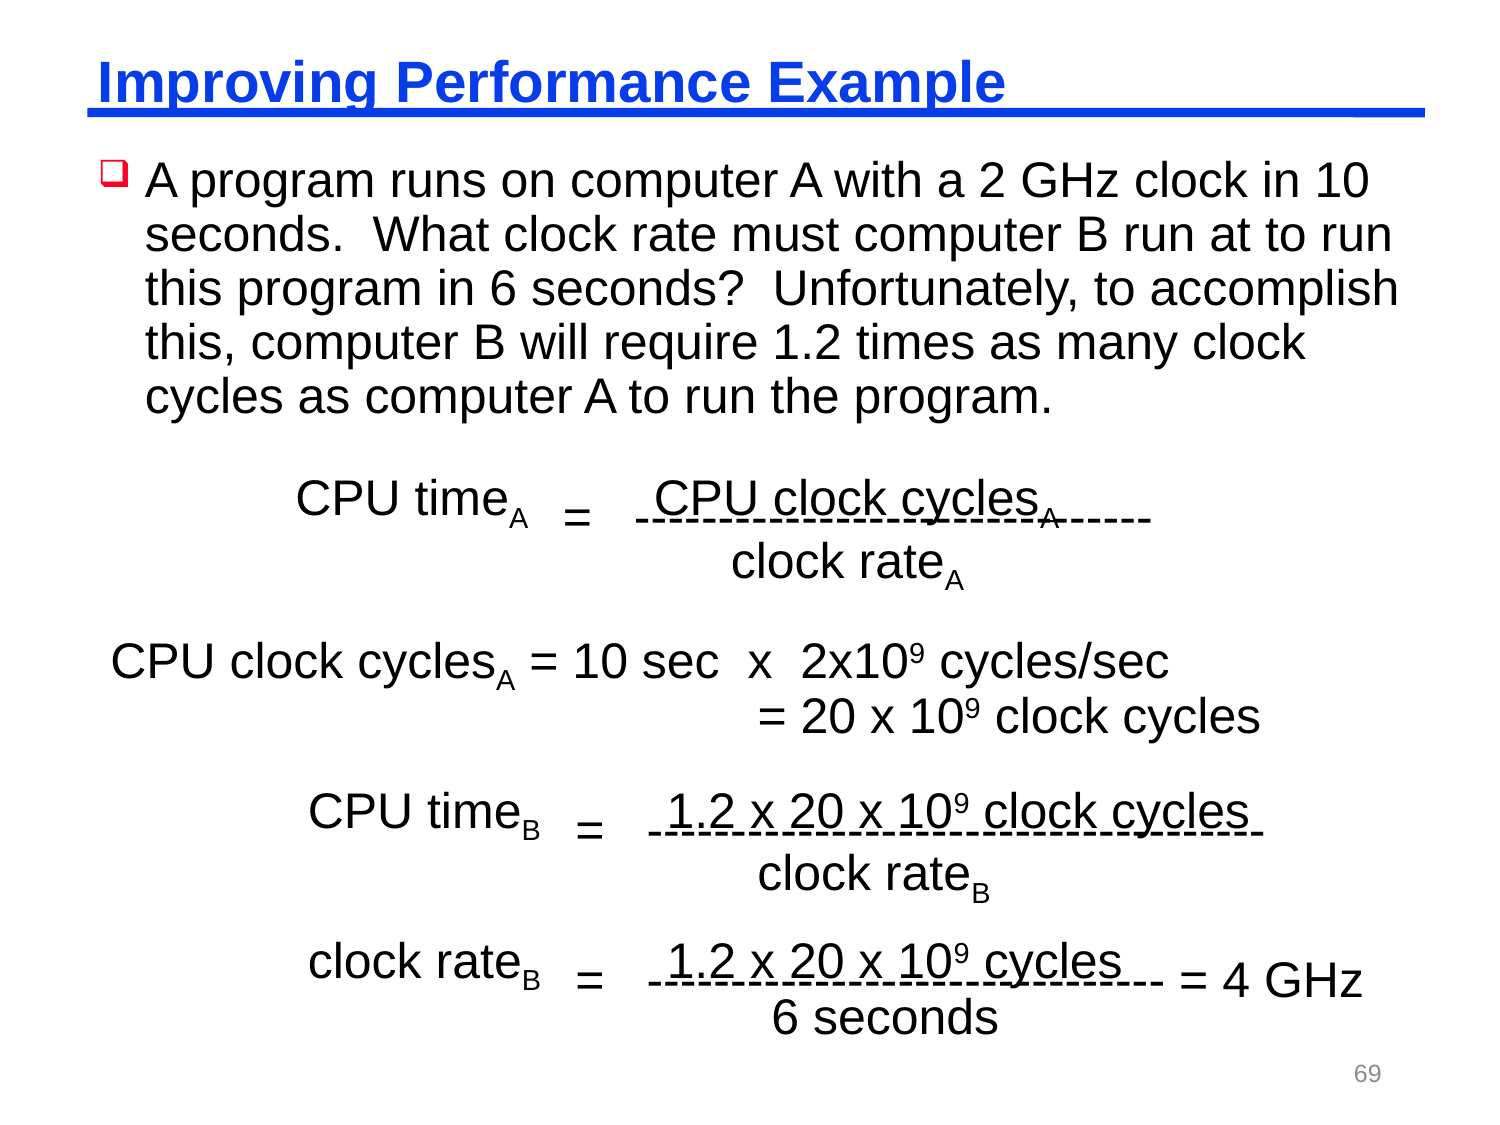

# Improving Performance Example
A program runs on computer A with a 2 GHz clock in 10 seconds.  What clock rate must computer B run at to run this program in 6 seconds?  Unfortunately, to accomplish this, computer B will require 1.2 times as many clock cycles as computer A to run the program.
               CPU timeA         CPU clock cyclesA
                                   =   -------------------------------
                                               clock rateA
CPU clock cyclesA = 10 sec  x  2x109 cycles/sec 						= 20 x 109 clock cycles
               CPU timeB         1.2 x 20 x 109 clock cycles
                                   =   -------------------------------------
                                                clock rateB
               clock rateB         1.2 x 20 x 109 cycles
                                   =   ------------------------------- = 4 GHz
                                                 6 seconds
69